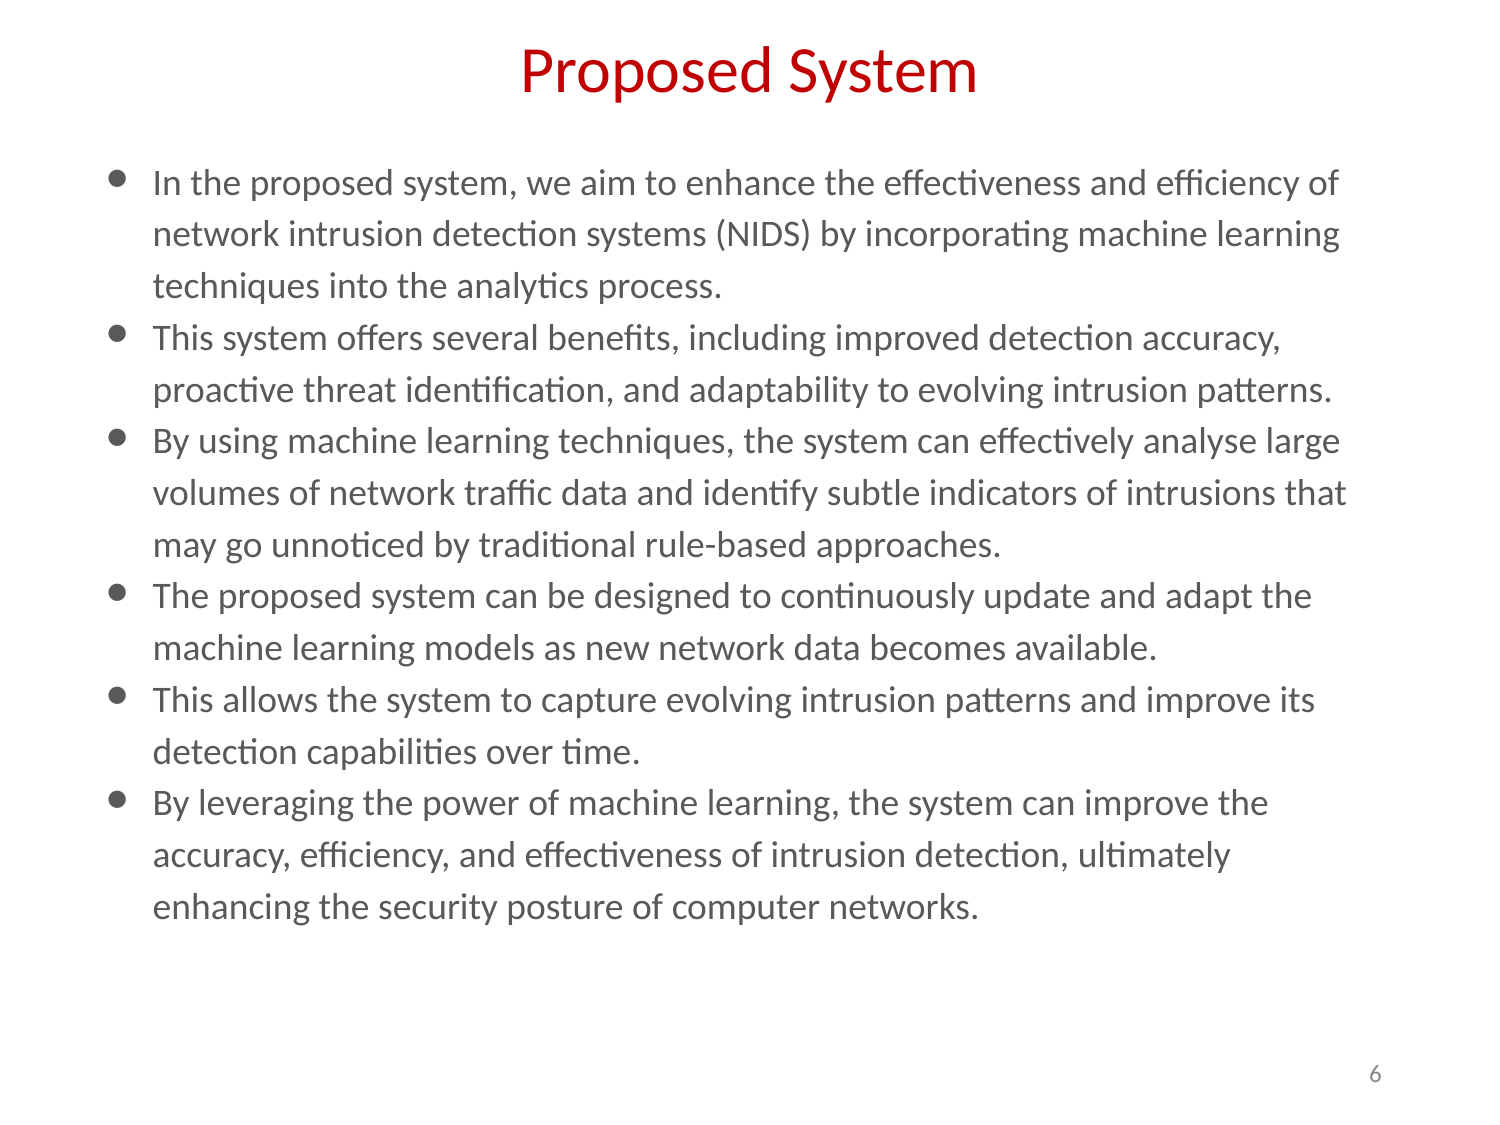

# Proposed System
In the proposed system, we aim to enhance the effectiveness and efficiency of network intrusion detection systems (NIDS) by incorporating machine learning techniques into the analytics process.
This system offers several benefits, including improved detection accuracy, proactive threat identification, and adaptability to evolving intrusion patterns.
By using machine learning techniques, the system can effectively analyse large volumes of network traffic data and identify subtle indicators of intrusions that may go unnoticed by traditional rule-based approaches.
The proposed system can be designed to continuously update and adapt the machine learning models as new network data becomes available.
This allows the system to capture evolving intrusion patterns and improve its detection capabilities over time.
By leveraging the power of machine learning, the system can improve the accuracy, efficiency, and effectiveness of intrusion detection, ultimately enhancing the security posture of computer networks.
6